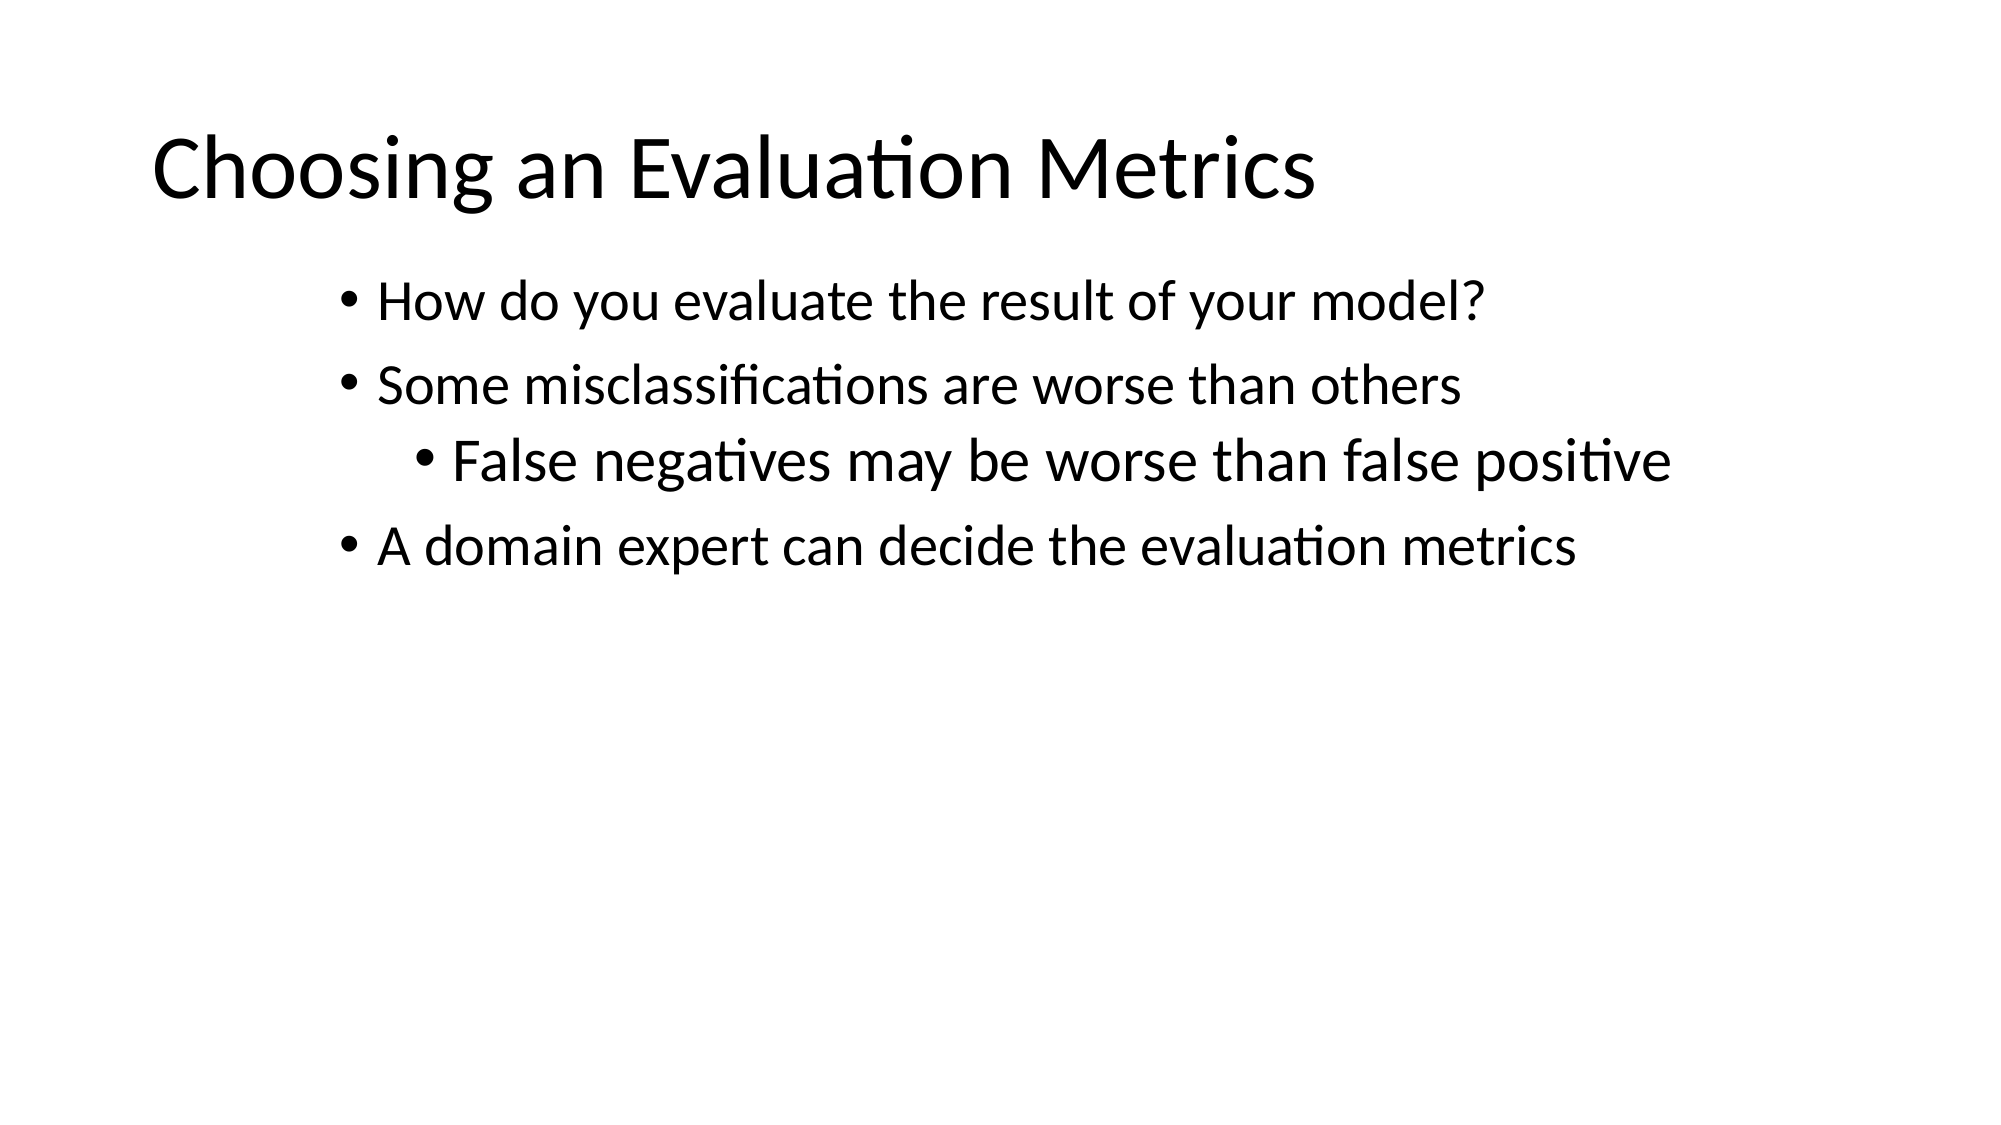

Choosing an Evaluation Metrics
How do you evaluate the result of your model?
Some misclassifications are worse than others
False negatives may be worse than false positive
A domain expert can decide the evaluation metrics